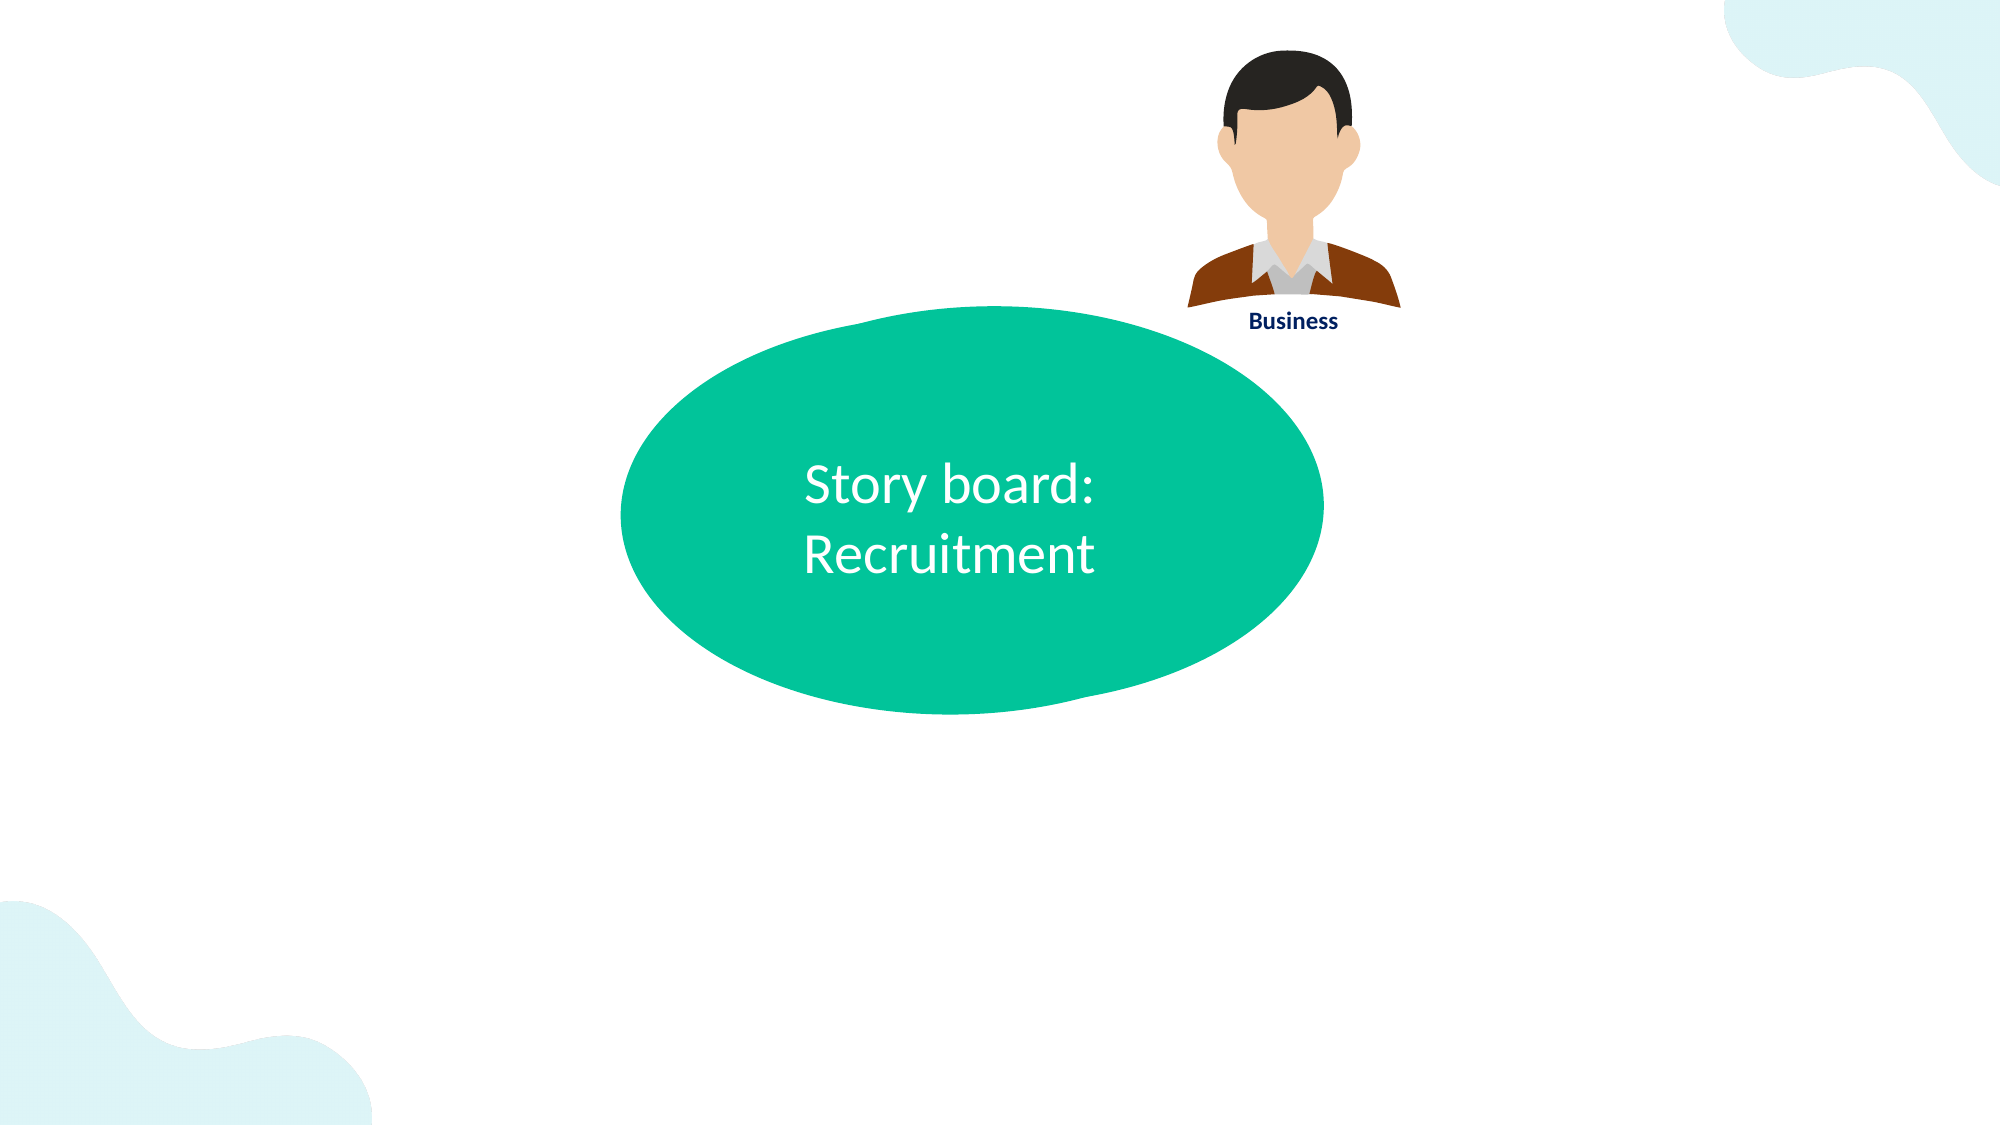

Business
Story board:
Recruitment
Story board:
Recruitment